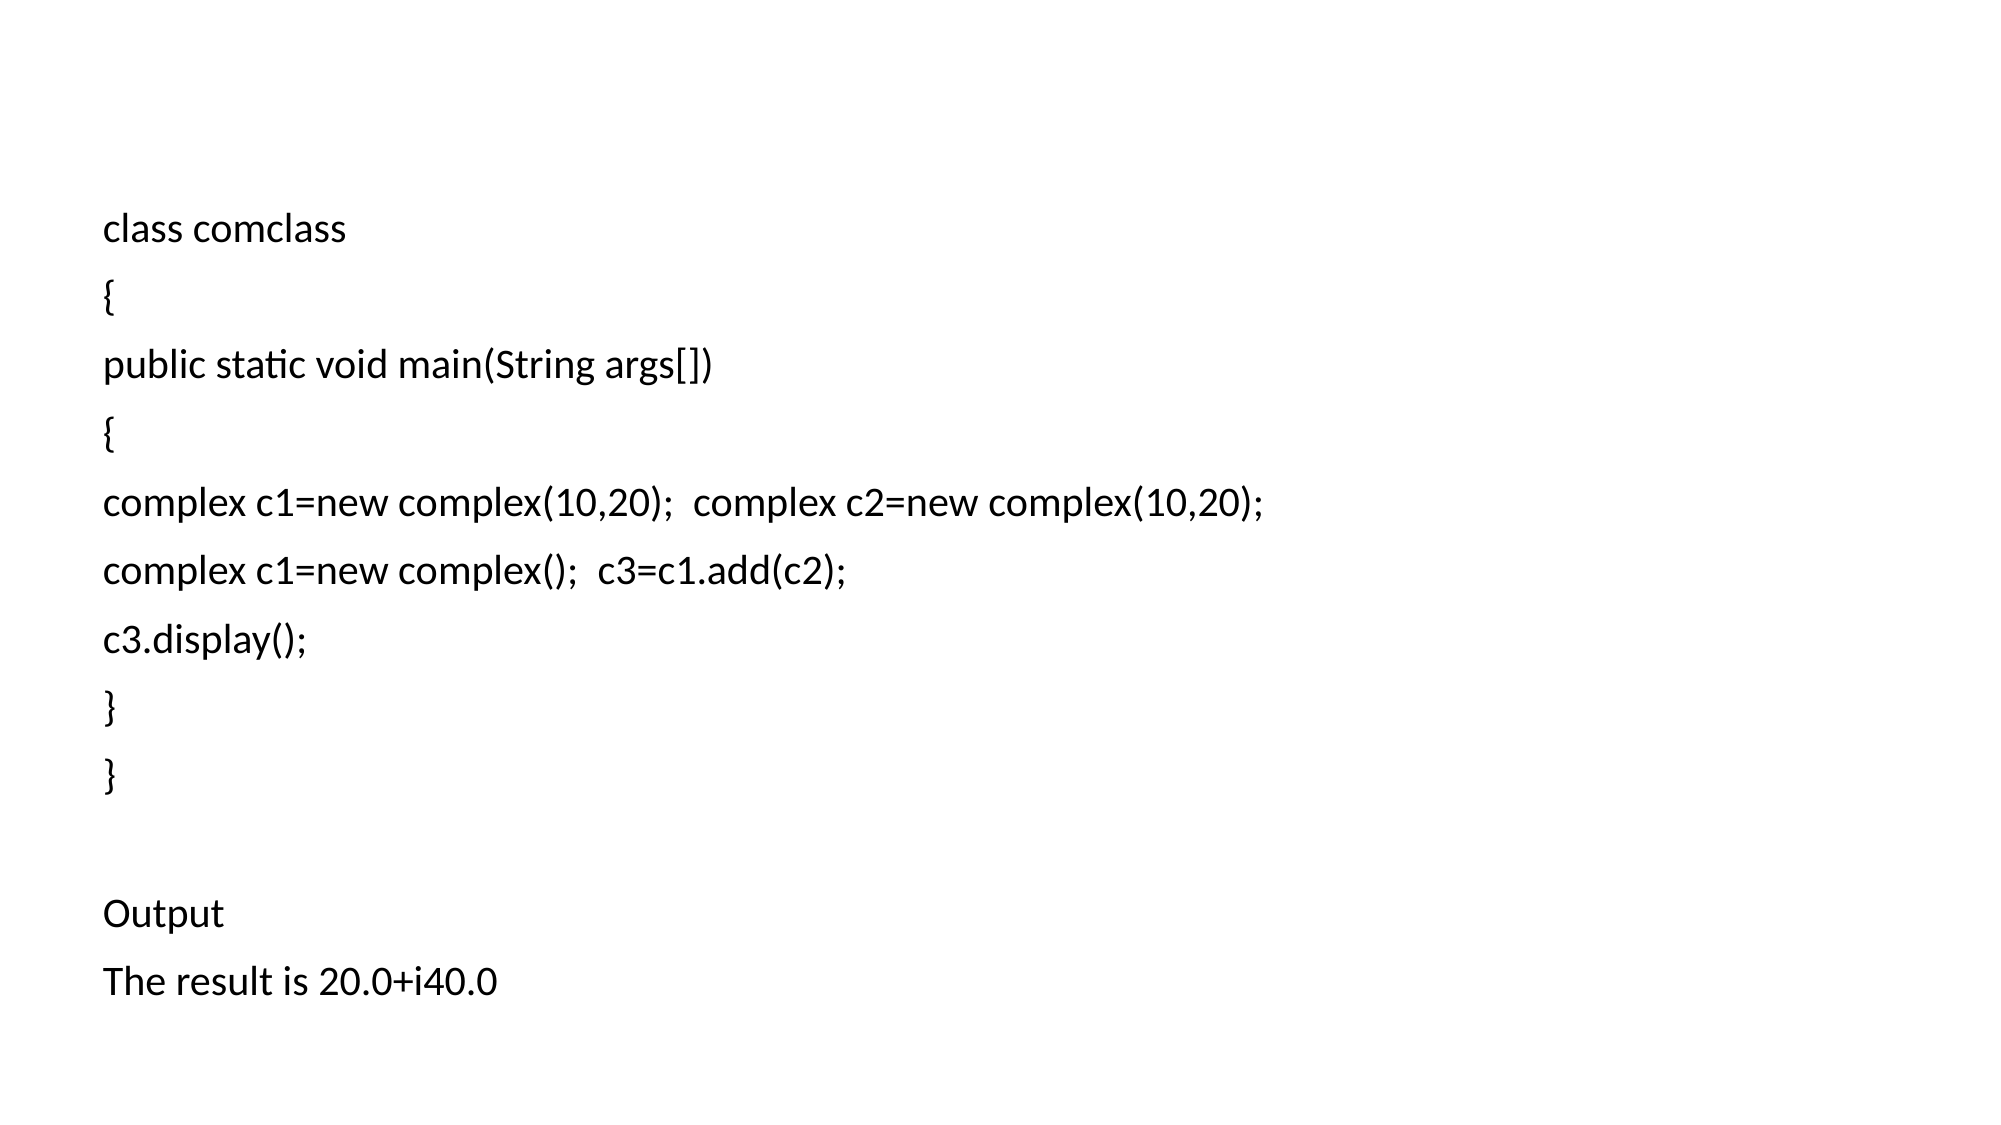

class comclass
{
public static void main(String args[])
{
complex c1=new complex(10,20);  complex c2=new complex(10,20);
complex c1=new complex();  c3=c1.add(c2);
c3.display();
}
}

Output
The result is 20.0+i40.0